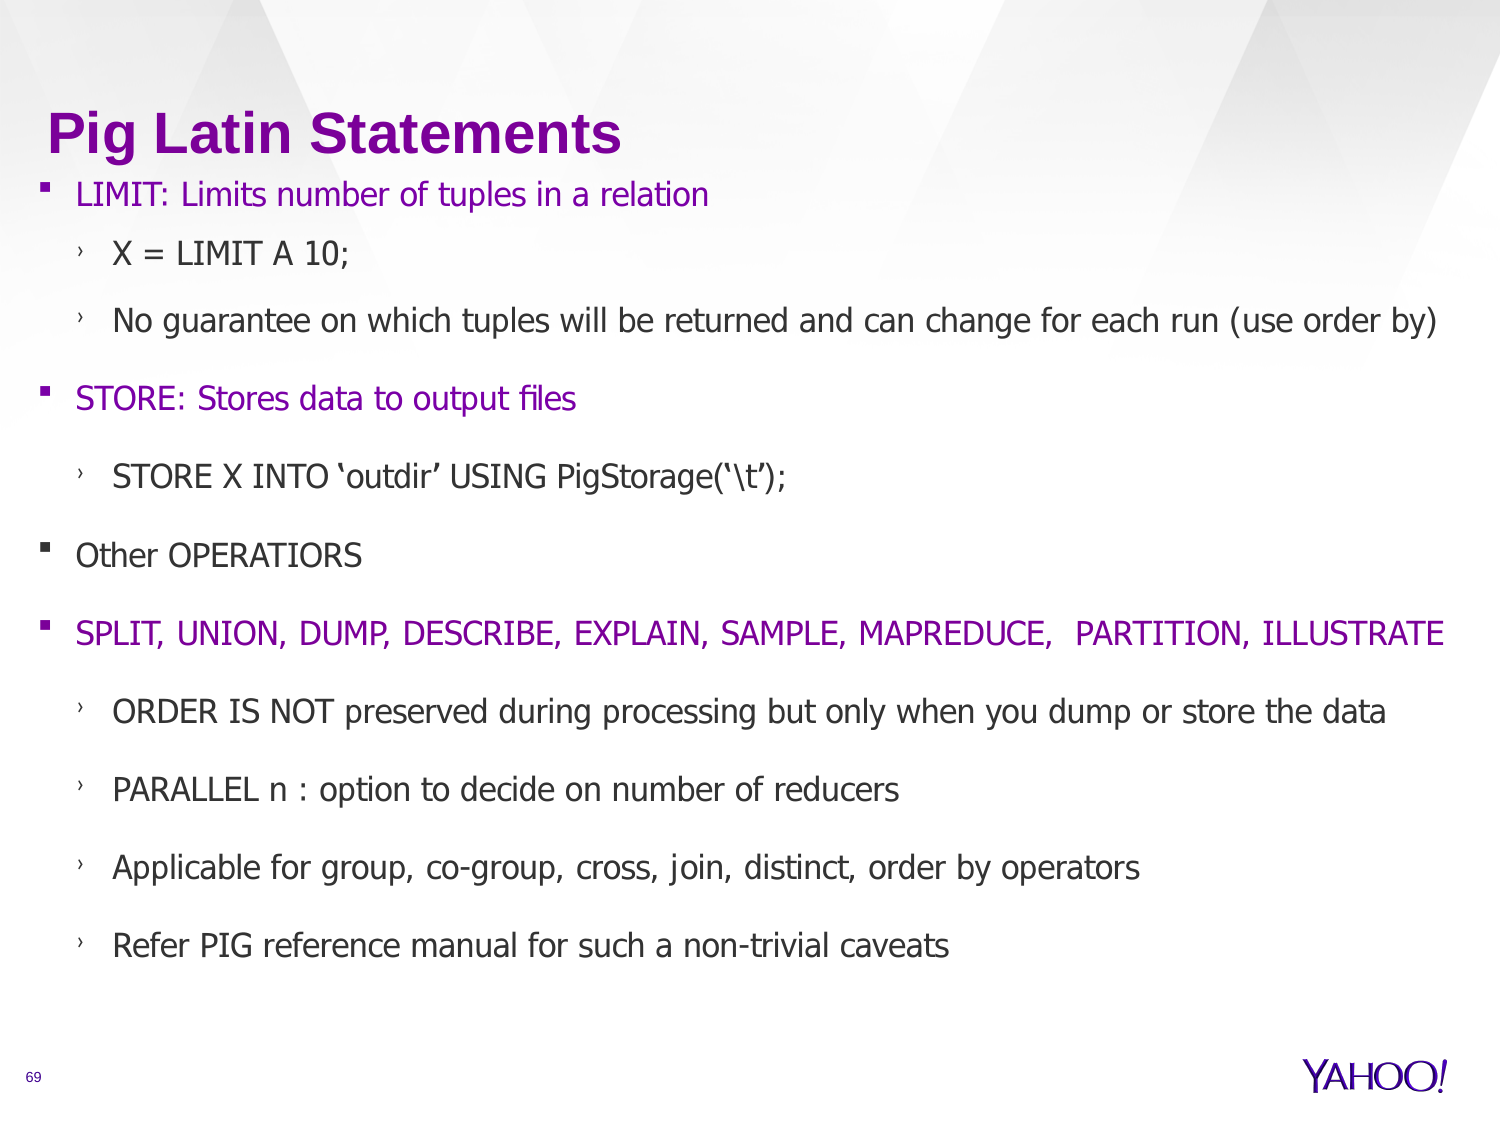

# Pig Latin Statements
LIMIT: Limits number of tuples in a relation
X = LIMIT A 10;
No guarantee on which tuples will be returned and can change for each run (use order by)
STORE: Stores data to output files
STORE X INTO ‘outdir’ USING PigStorage(‘\t’);
Other OPERATIORS
SPLIT, UNION, DUMP, DESCRIBE, EXPLAIN, SAMPLE, MAPREDUCE,  PARTITION, ILLUSTRATE
ORDER IS NOT preserved during processing but only when you dump or store the data
PARALLEL n : option to decide on number of reducers
Applicable for group, co-group, cross, join, distinct, order by operators
Refer PIG reference manual for such a non-trivial caveats

69